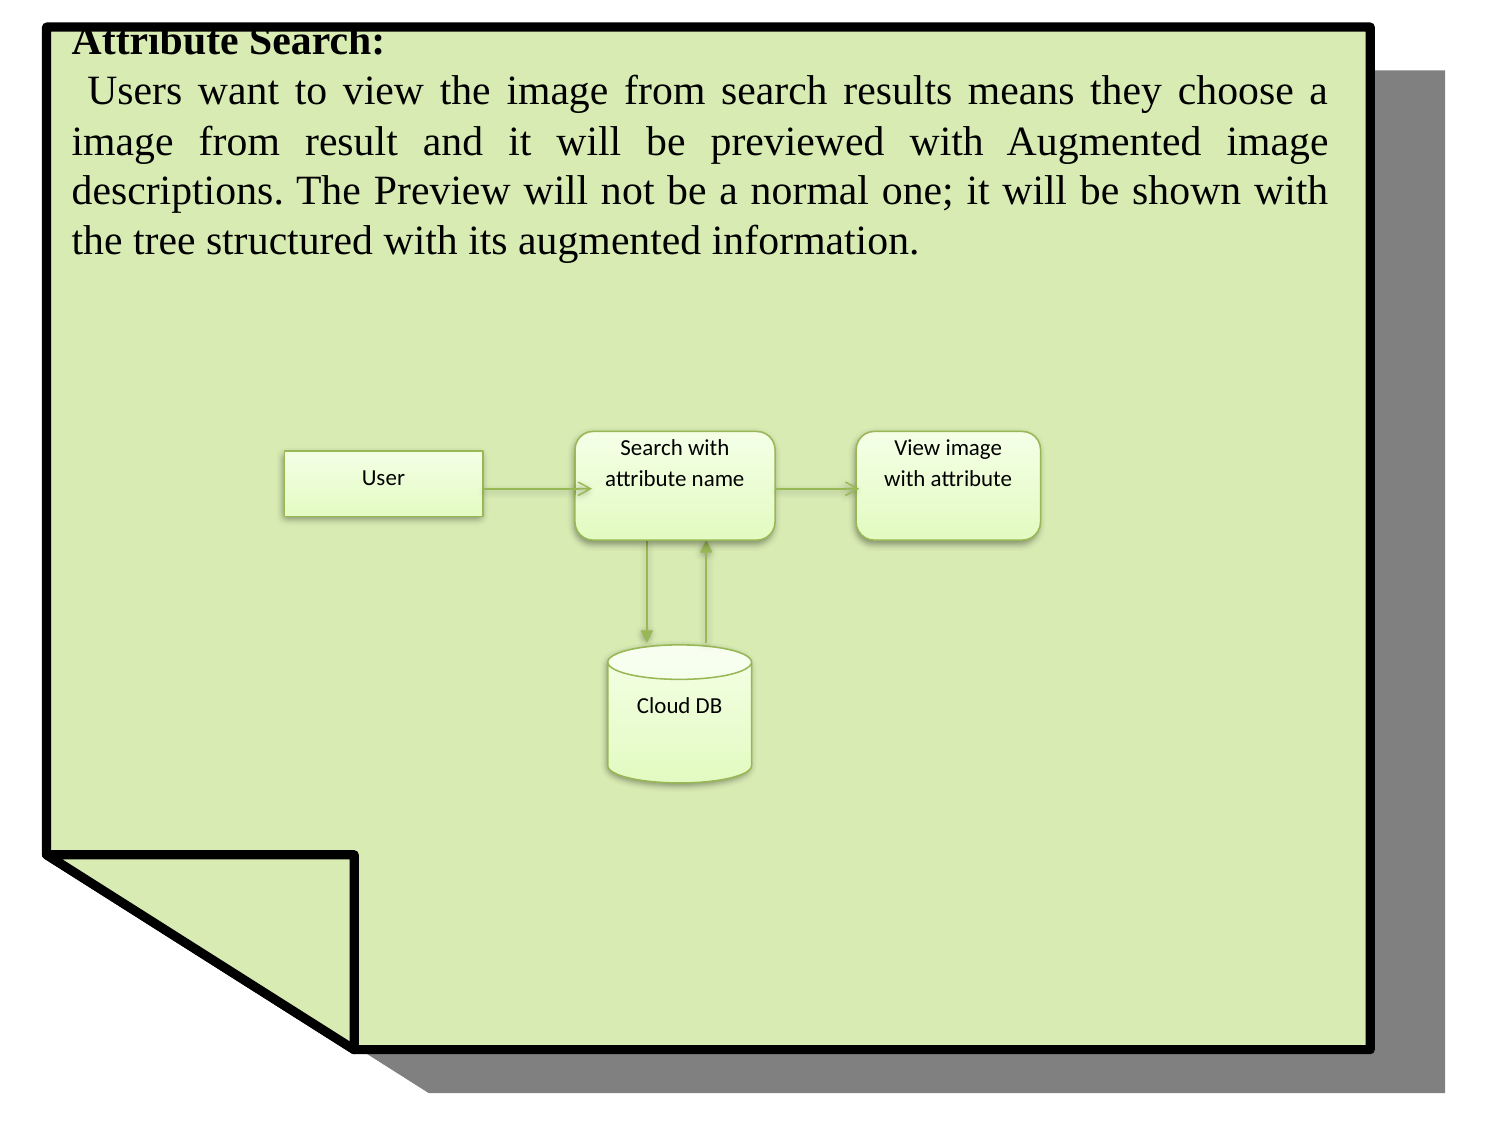

Attribute Search:
 Users want to view the image from search results means they choose a image from result and it will be previewed with Augmented image descriptions. The Preview will not be a normal one; it will be shown with the tree structured with its augmented information.
Search with attribute name

View image with attribute

User
Cloud DB